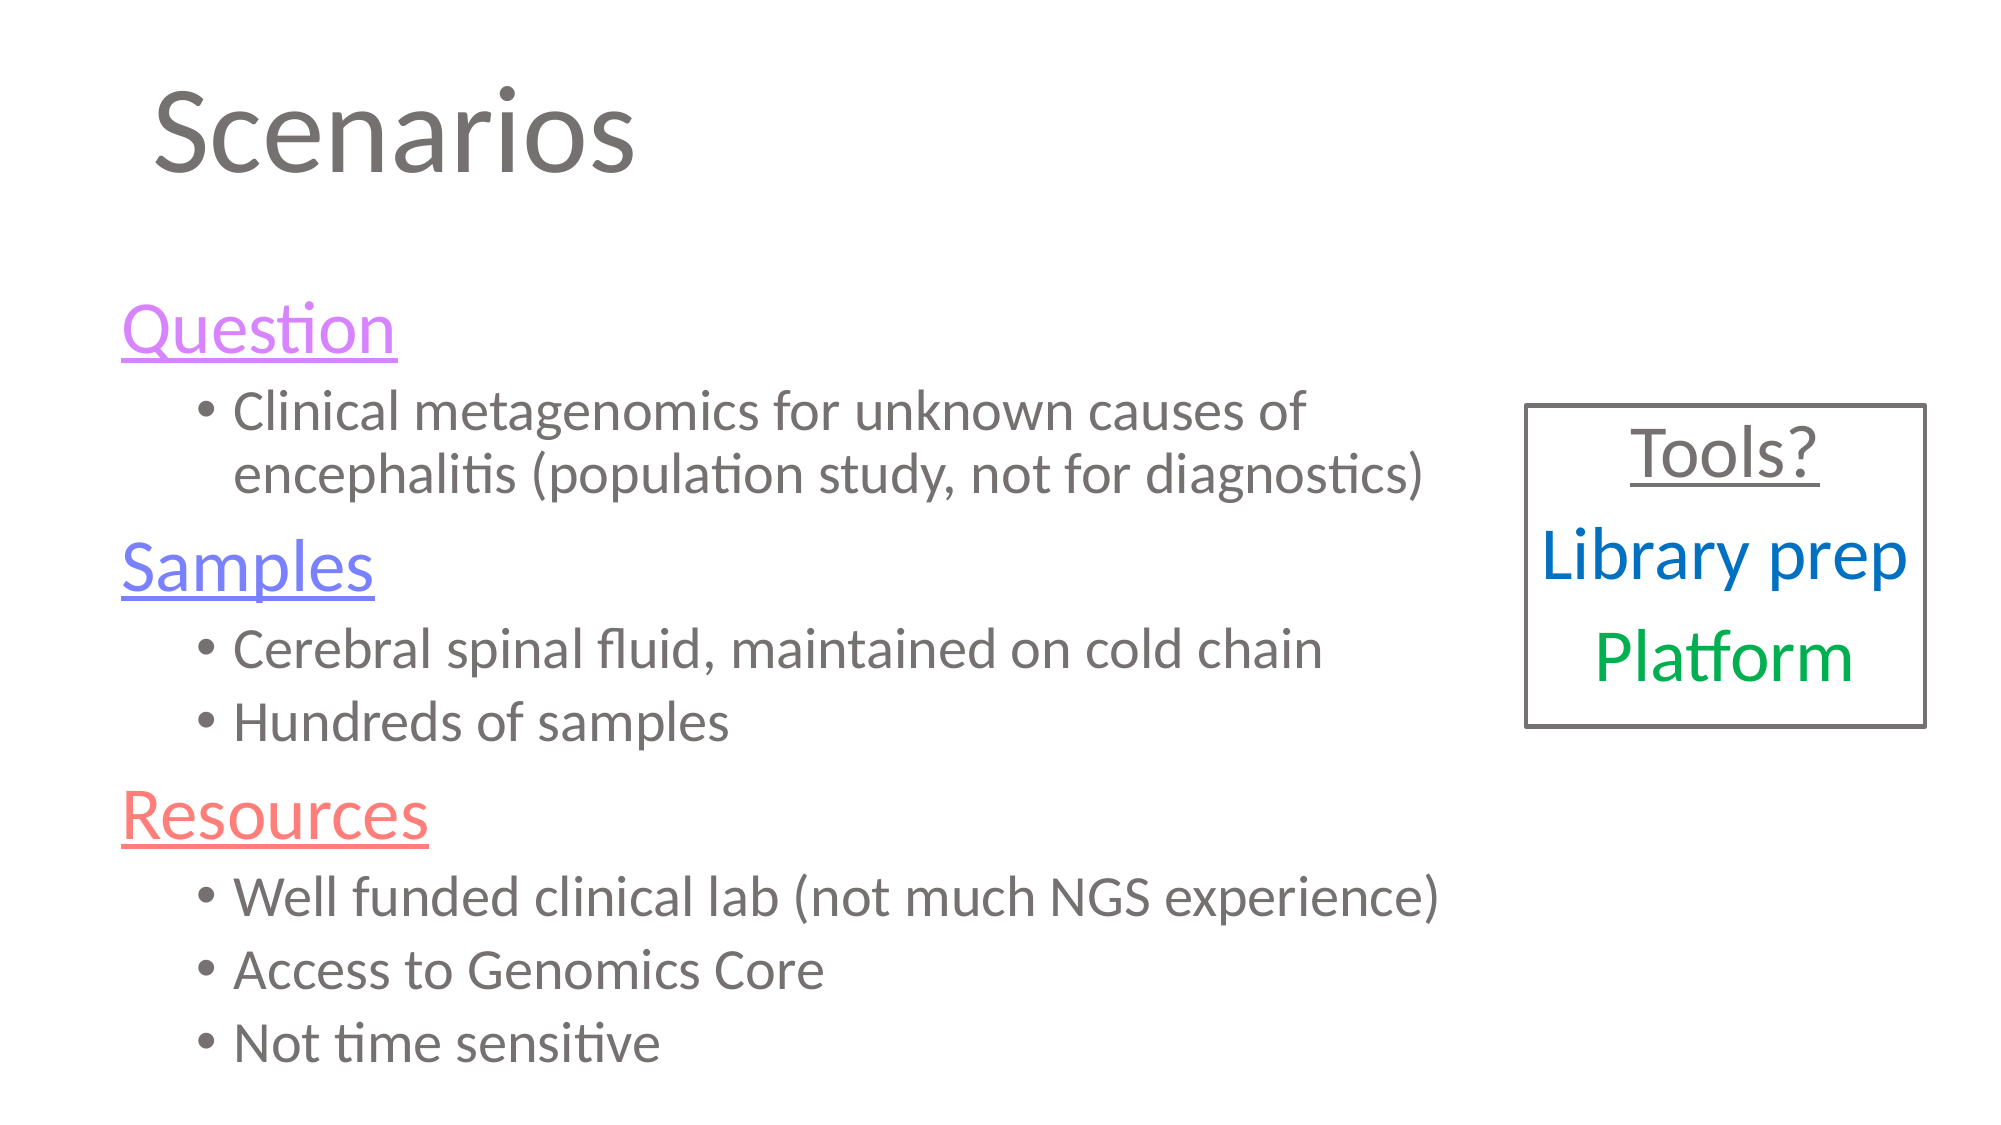

# Scenarios
Question
Clinical metagenomics for unknown causes of encephalitis (population study, not for diagnostics)
Samples
Cerebral spinal fluid, maintained on cold chain
Hundreds of samples
Resources
Well funded clinical lab (not much NGS experience)
Access to Genomics Core
Not time sensitive

Tools?
Library prep
Platform